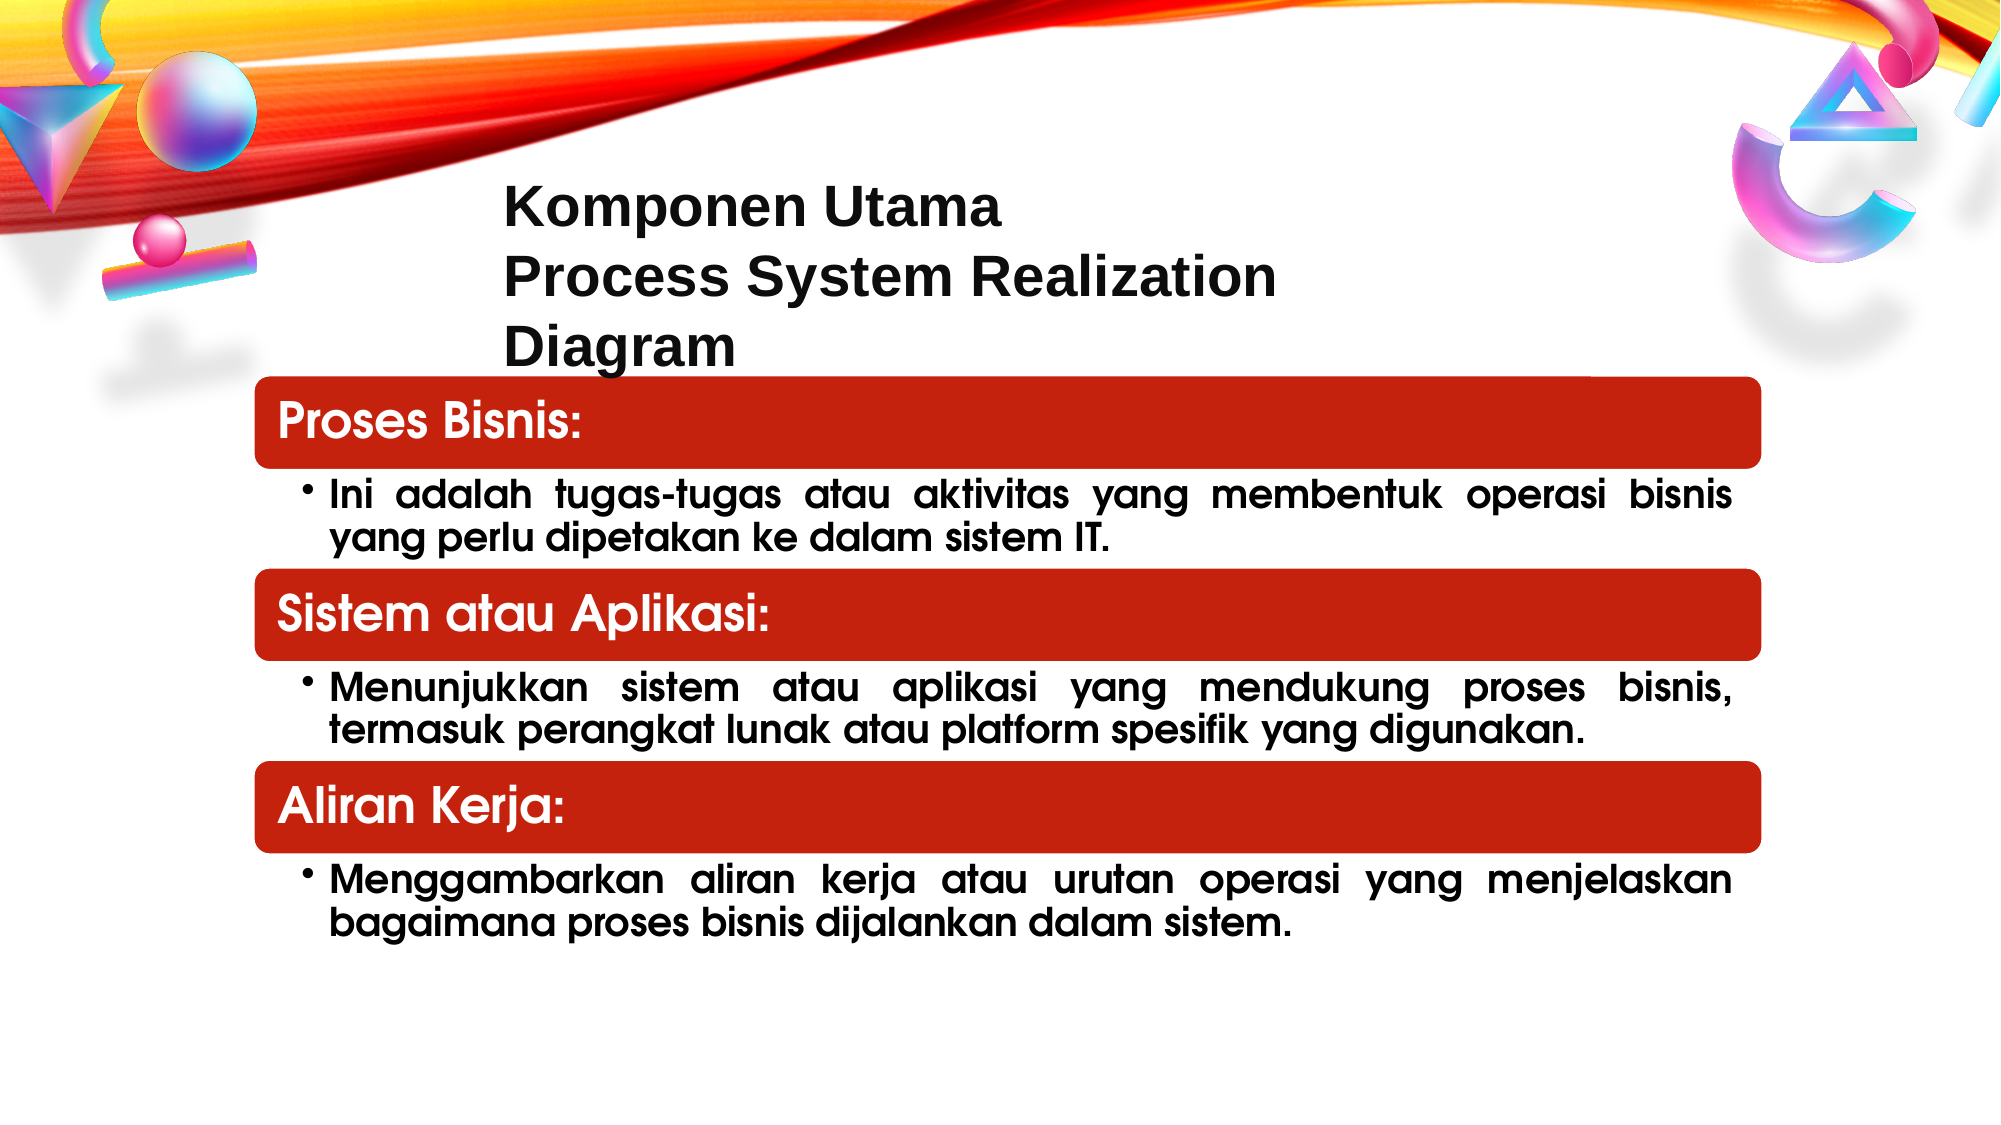

Komponen Utama
Process System Realization Diagram
Proses Bisnis:
Ini adalah tugas-tugas atau aktivitas yang membentuk operasi bisnis yang perlu dipetakan ke dalam sistem IT.
Sistem atau Aplikasi:
Menunjukkan sistem atau aplikasi yang mendukung proses bisnis, termasuk perangkat lunak atau platform spesifik yang digunakan.
Aliran Kerja:
Menggambarkan aliran kerja atau urutan operasi yang menjelaskan bagaimana proses bisnis dijalankan dalam sistem.